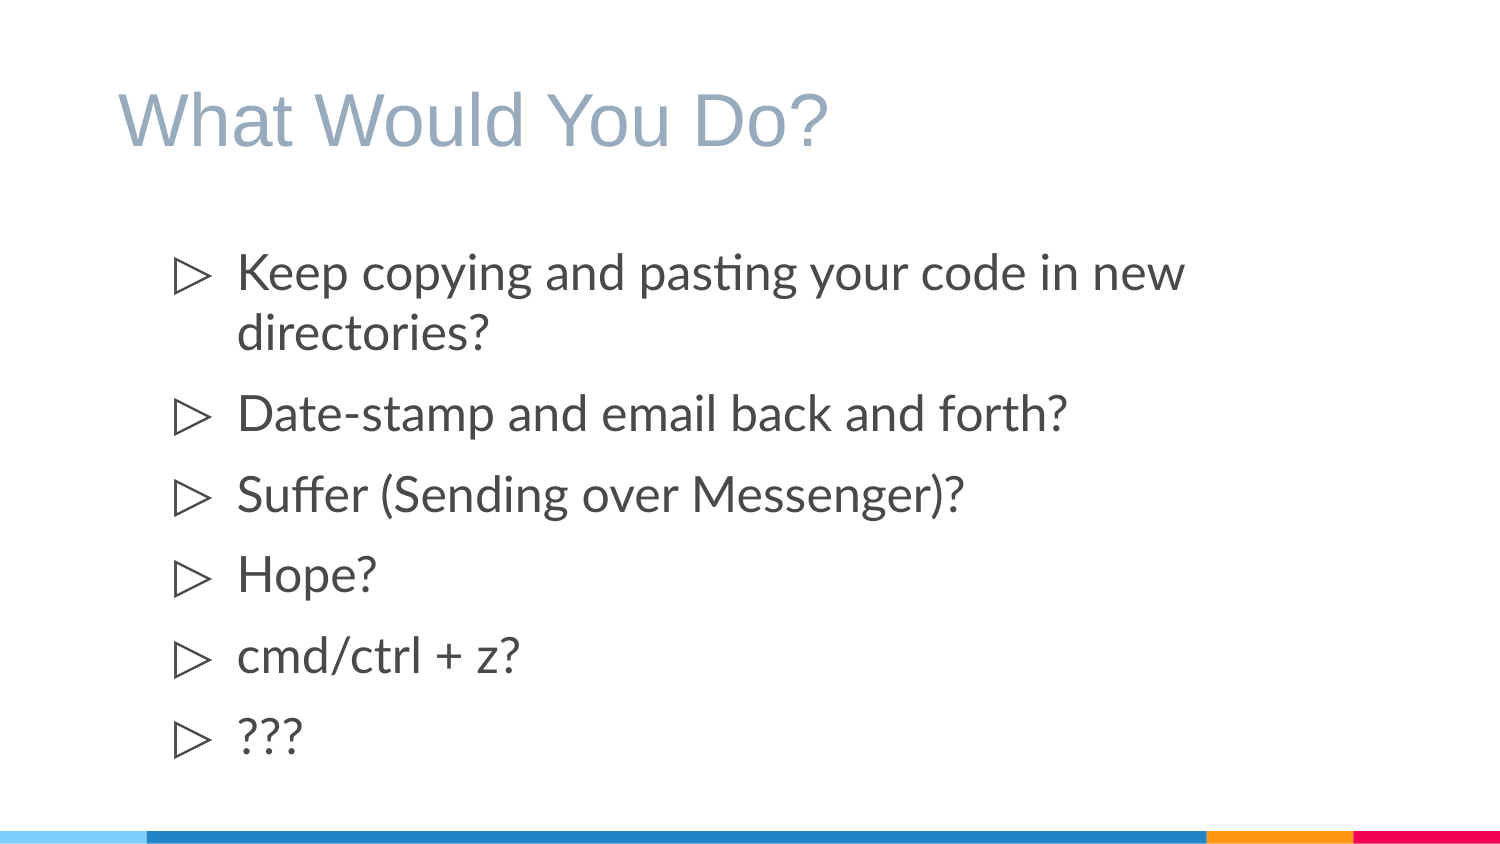

# What Would You Do?
Keep copying and pasting your code in new directories?
Date-stamp and email back and forth?
Suffer (Sending over Messenger)?
Hope?
cmd/ctrl + z?
???